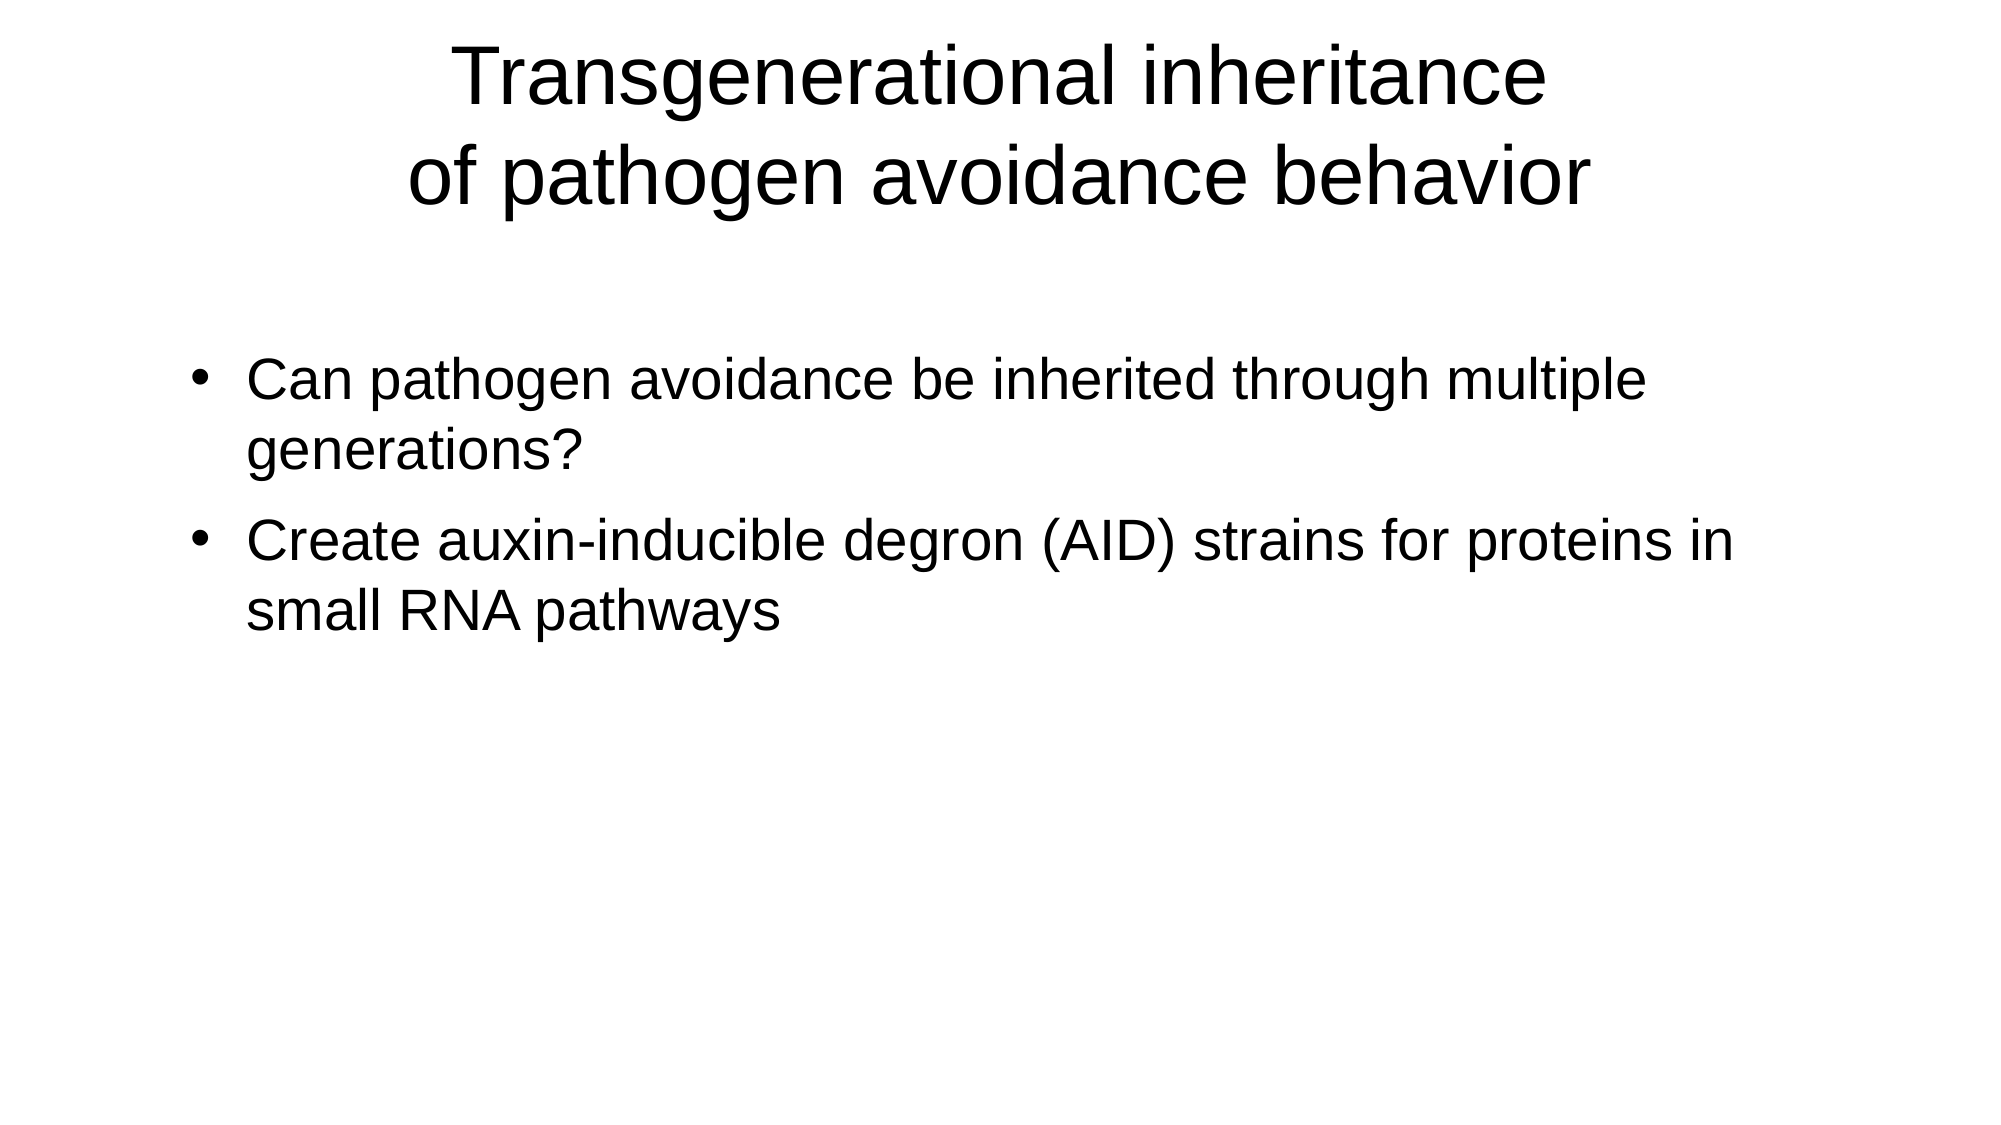

Transgenerational inheritance
of pathogen avoidance behavior
Can pathogen avoidance be inherited through multiple generations?
Create auxin-inducible degron (AID) strains for proteins in small RNA pathways